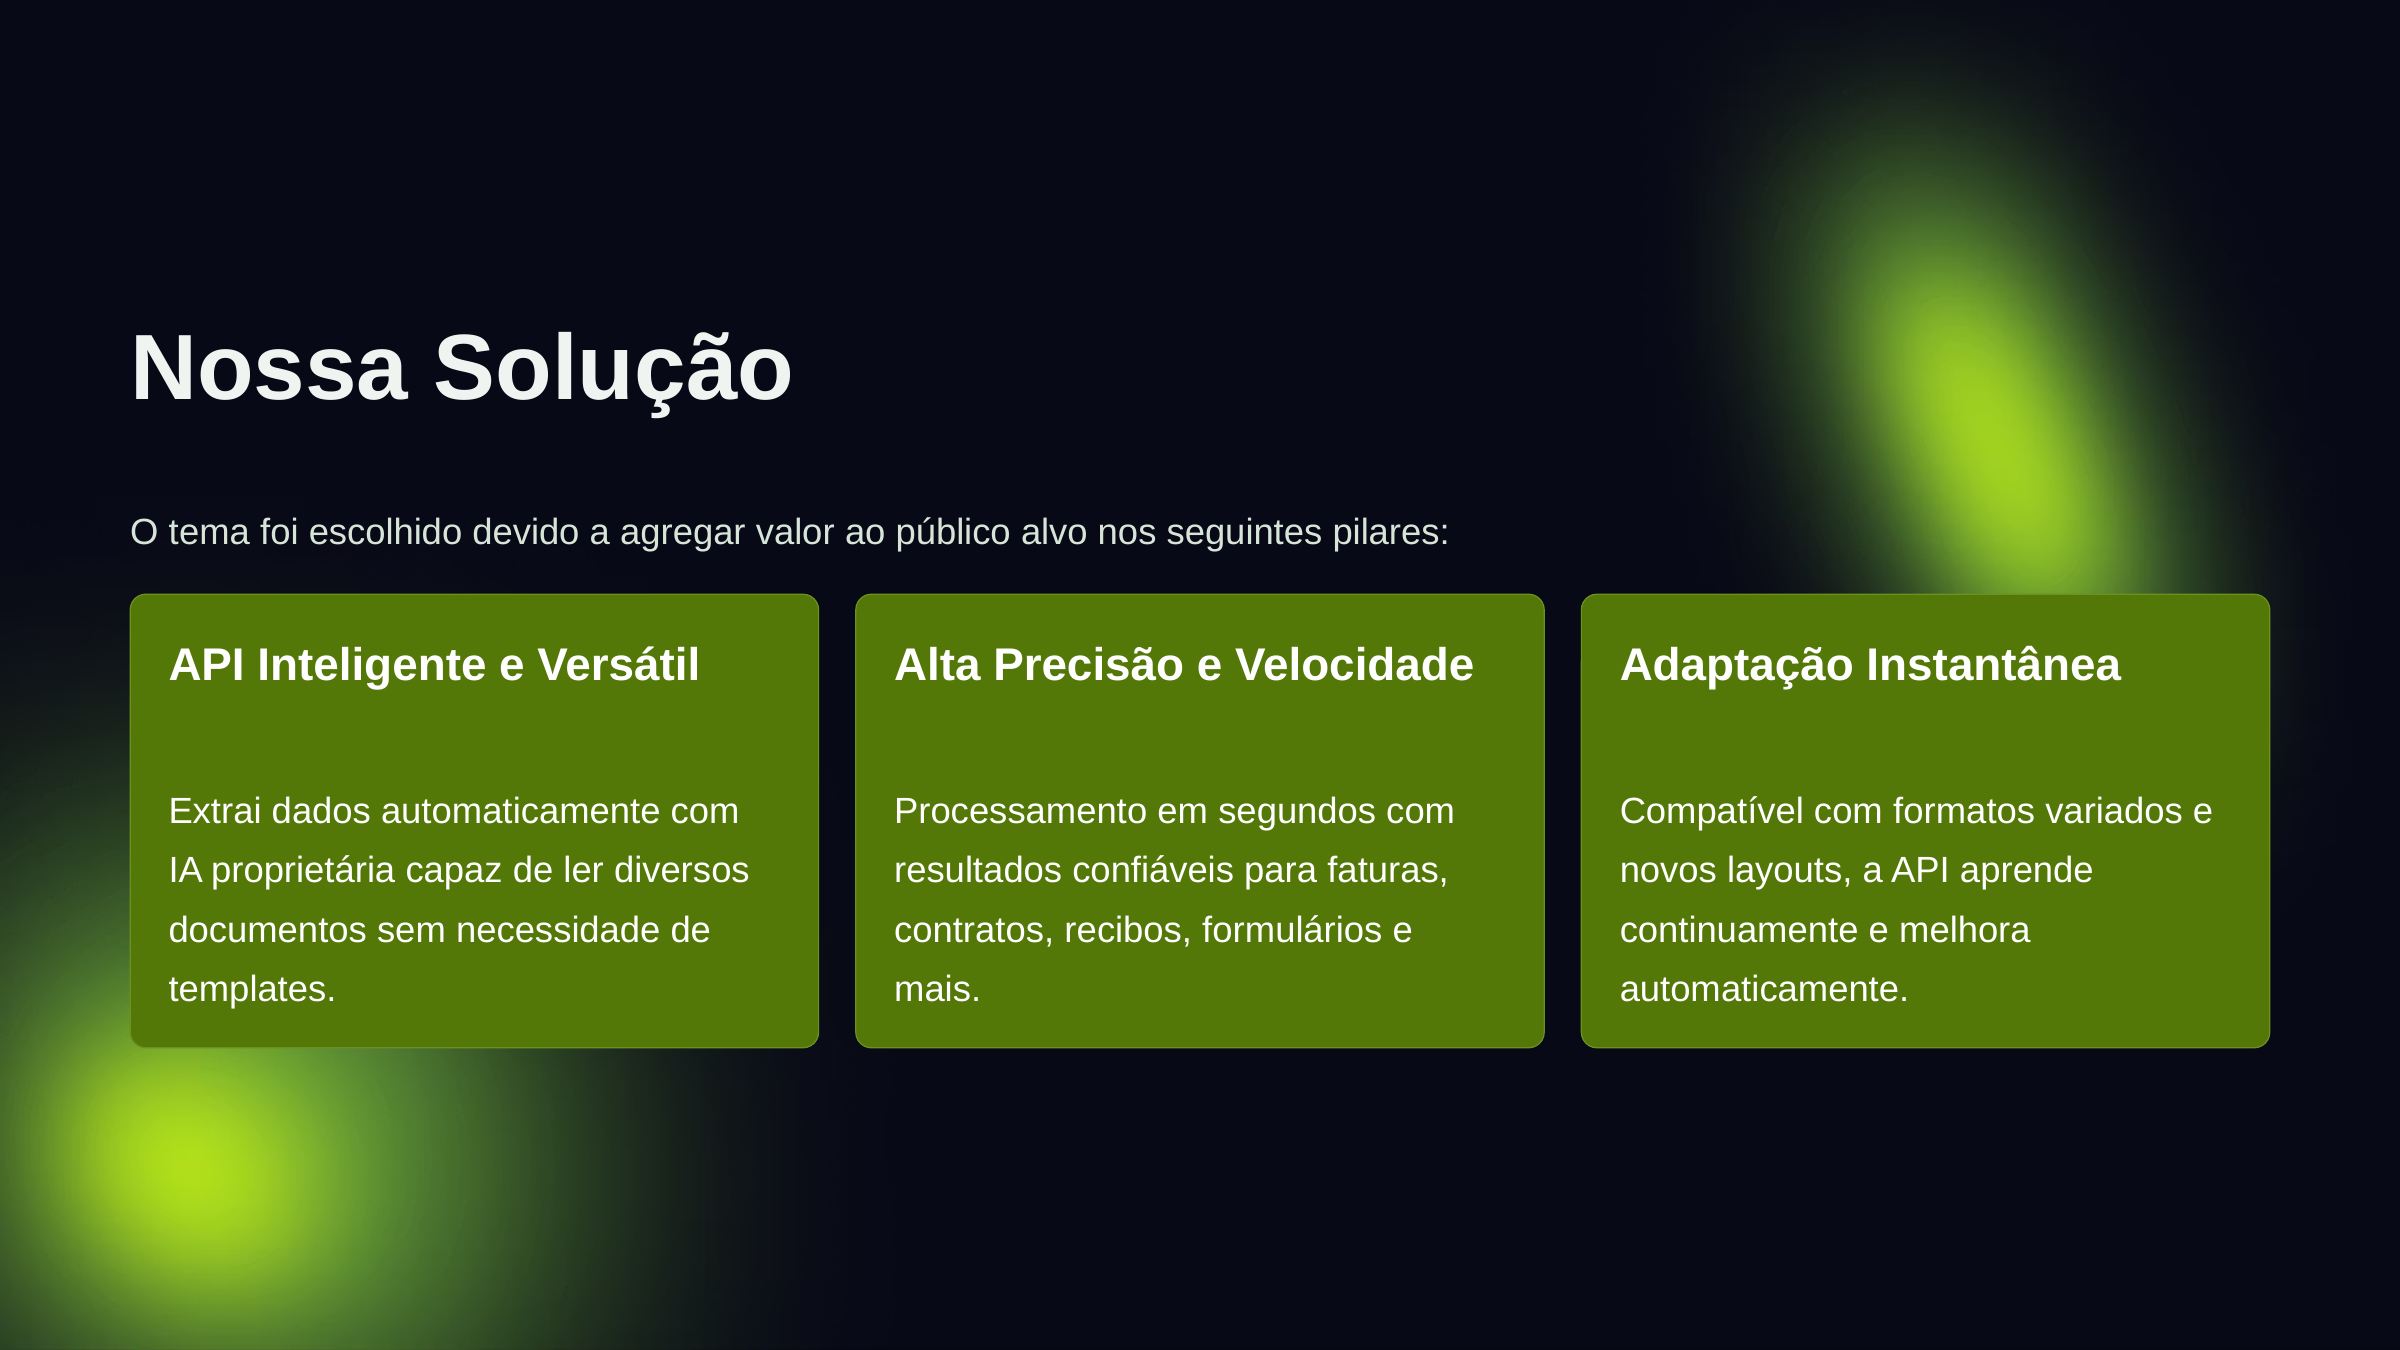

Nossa Solução
O tema foi escolhido devido a agregar valor ao público alvo nos seguintes pilares:

API Inteligente e Versátil
Alta Precisão e Velocidade
Adaptação Instantânea
Extrai dados automaticamente com IA proprietária capaz de ler diversos documentos sem necessidade de templates.
Processamento em segundos com resultados confiáveis para faturas, contratos, recibos, formulários e mais.
Compatível com formatos variados e novos layouts, a API aprende continuamente e melhora automaticamente.